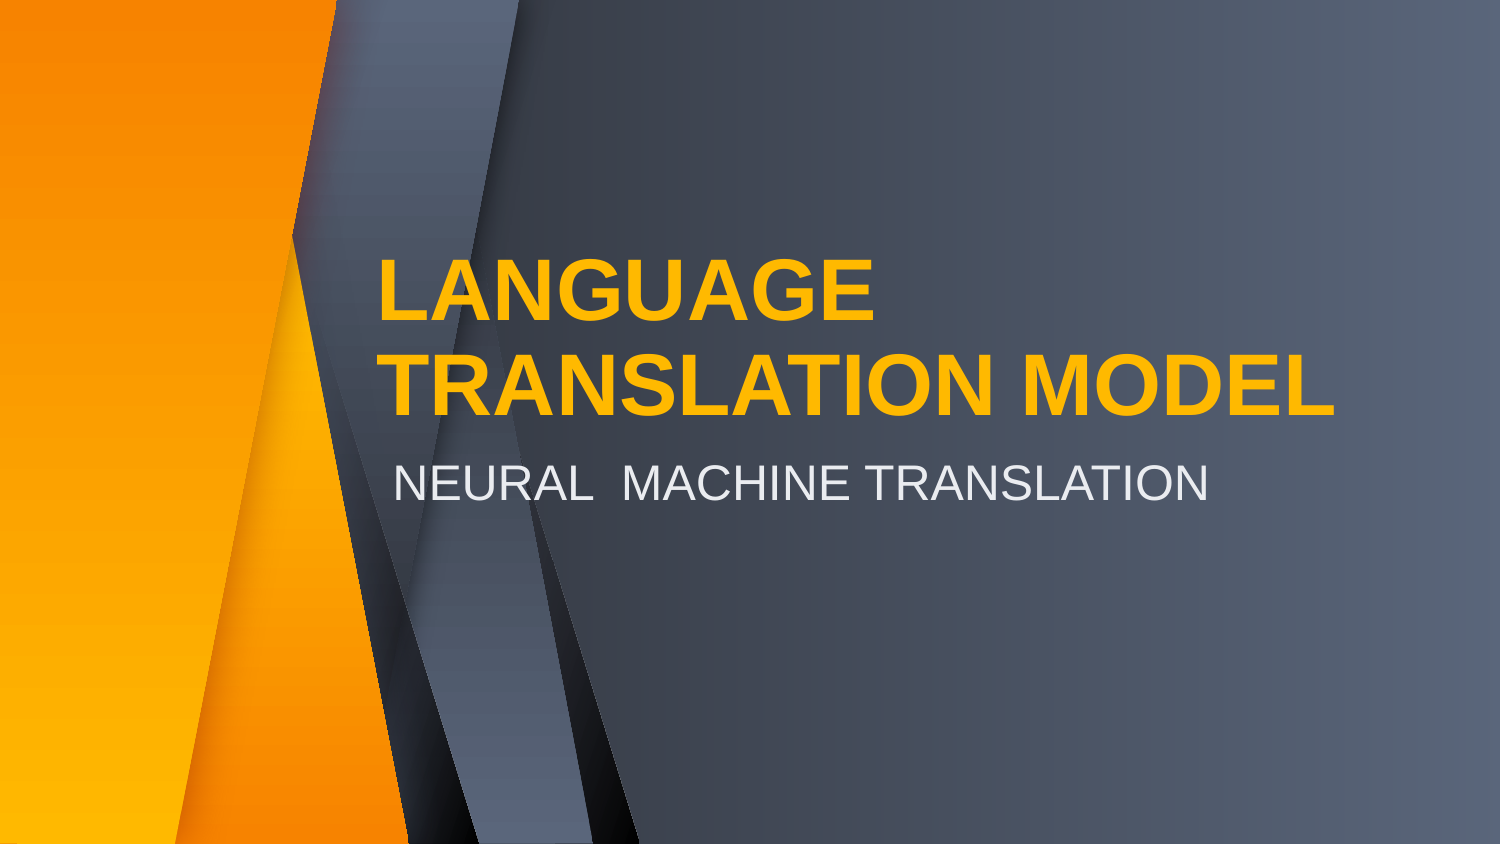

# LANGUAGE TRANSLATION MODEL
NEURAL  MACHINE TRANSLATION